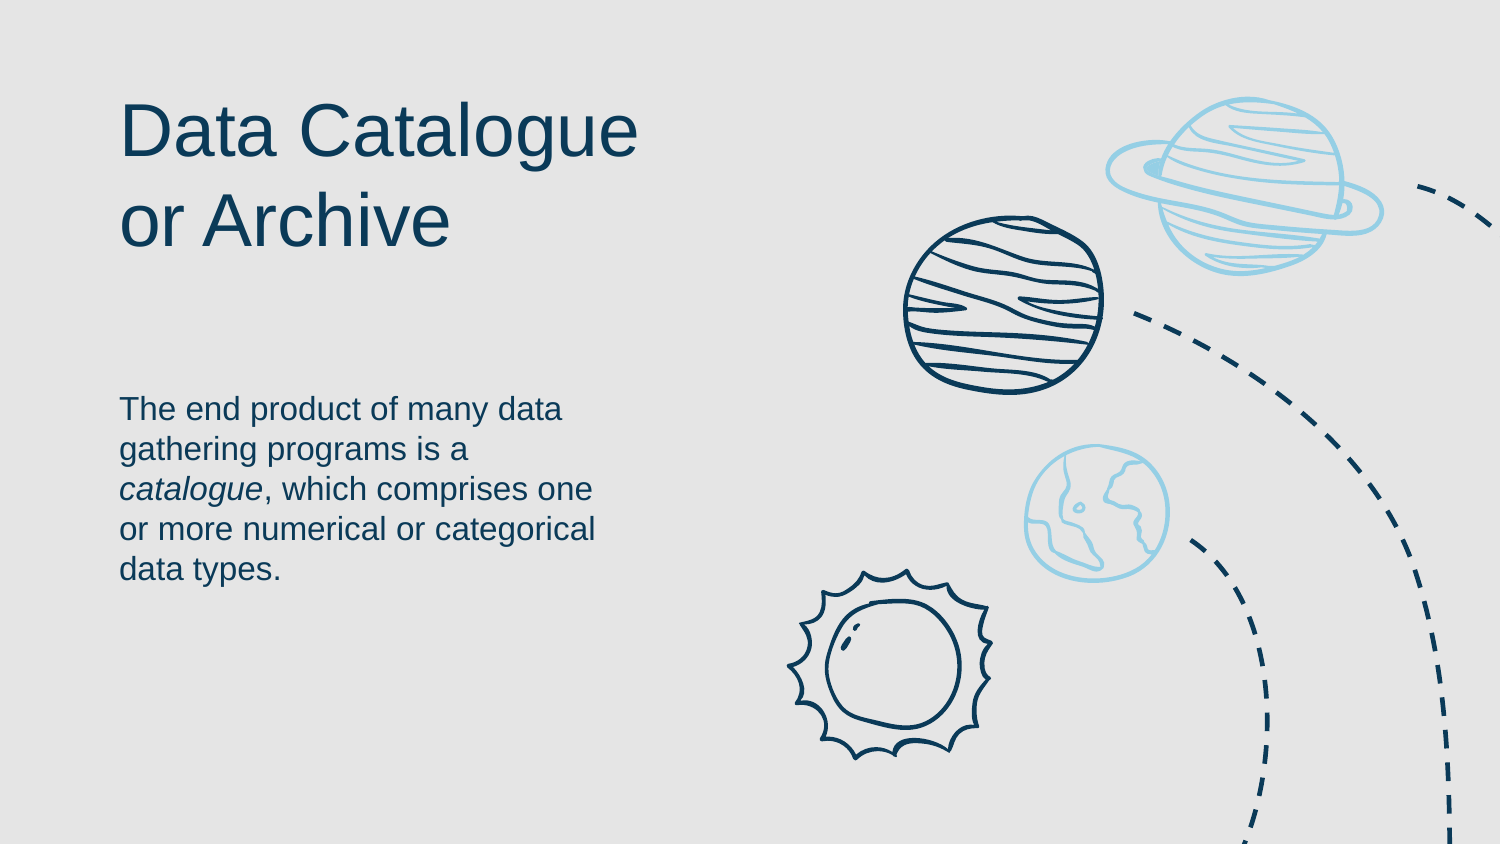

# Data Catalogue or Archive

The end product of many data gathering programs is a catalogue, which comprises one or more numerical or categorical data types.